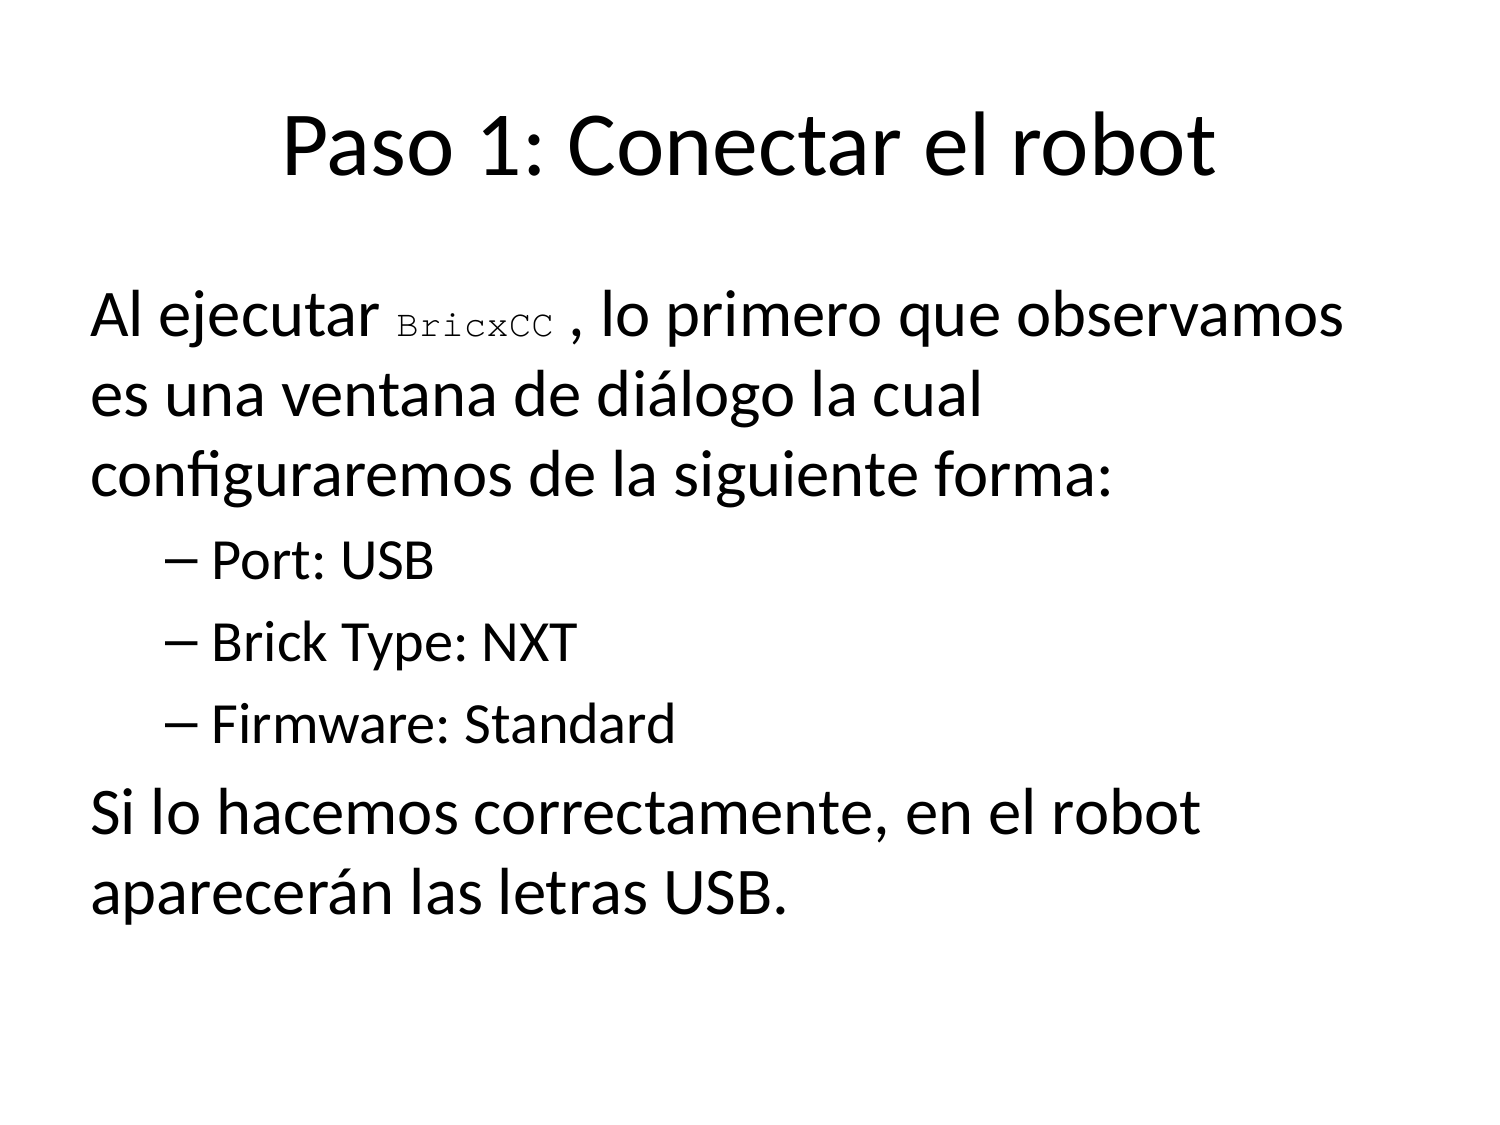

# Paso 1: Conectar el robot
Al ejecutar BricxCC , lo primero que observamos es una ventana de diálogo la cual configuraremos de la siguiente forma:
Port: USB
Brick Type: NXT
Firmware: Standard
Si lo hacemos correctamente, en el robot aparecerán las letras USB.